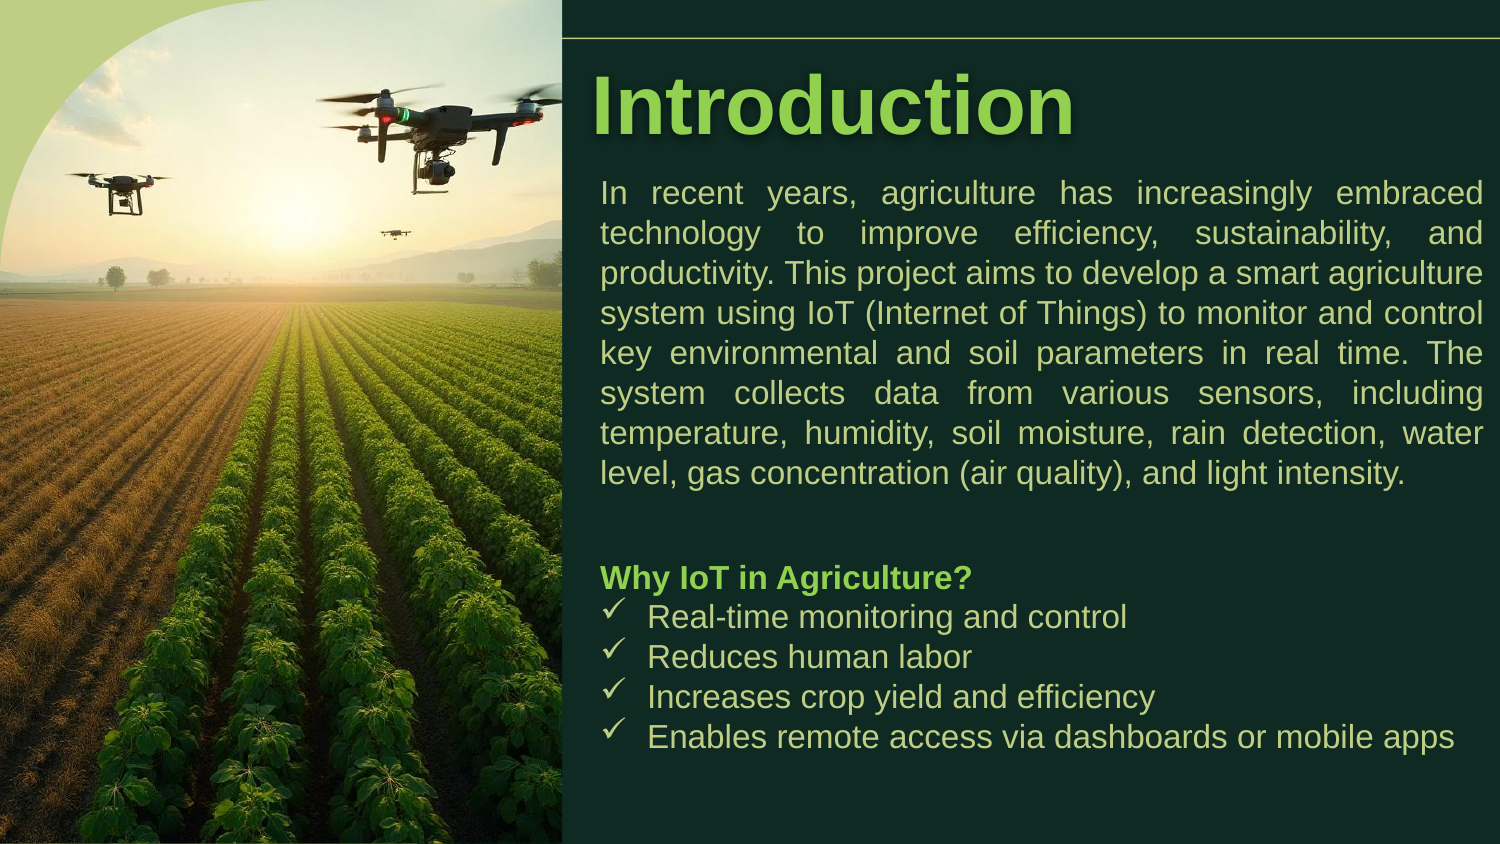

# Introduction
In recent years, agriculture has increasingly embraced technology to improve efficiency, sustainability, and productivity. This project aims to develop a smart agriculture system using IoT (Internet of Things) to monitor and control key environmental and soil parameters in real time. The system collects data from various sensors, including temperature, humidity, soil moisture, rain detection, water level, gas concentration (air quality), and light intensity.

Why IoT in Agriculture?
Real-time monitoring and control
Reduces human labor
Increases crop yield and efficiency
Enables remote access via dashboards or mobile apps